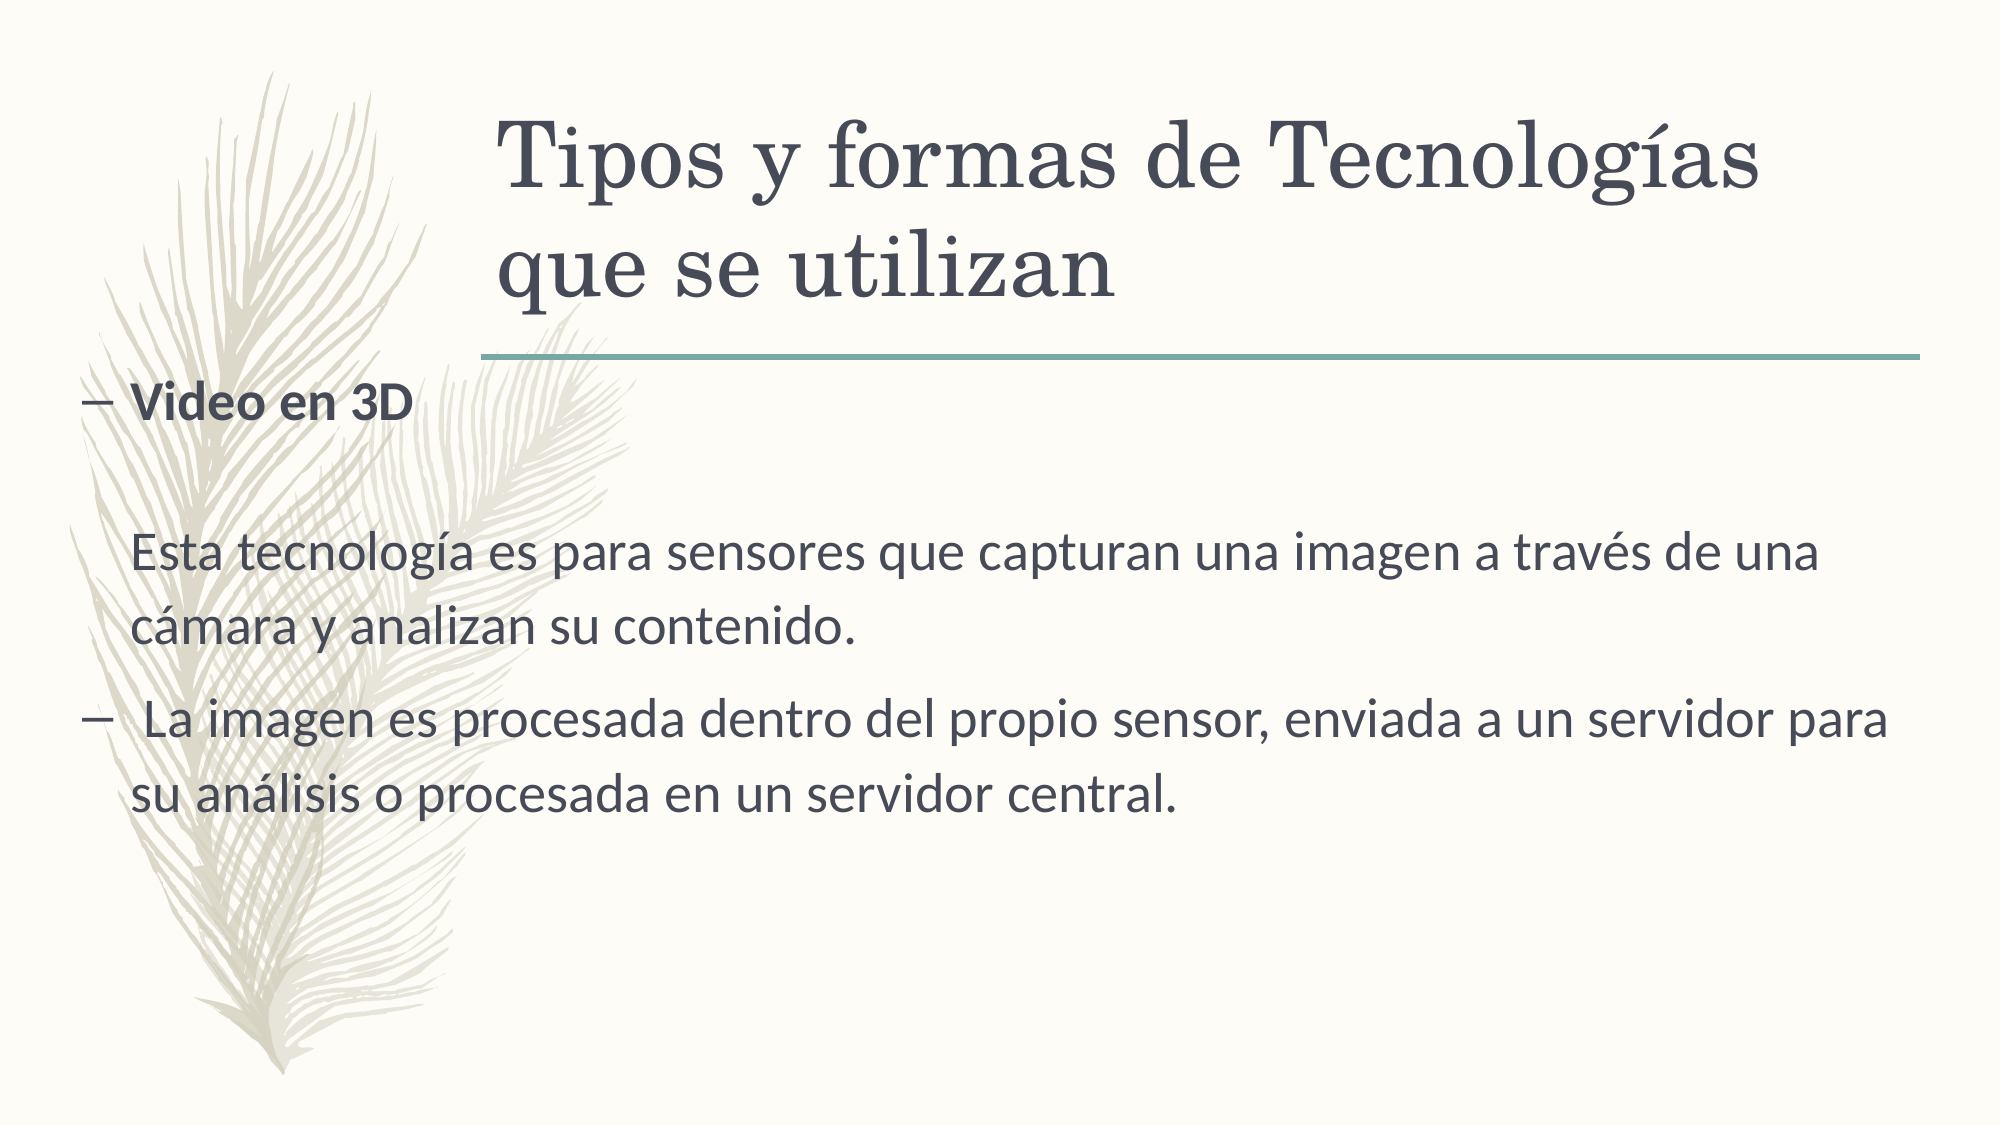

# Tipos y formas de Tecnologías que se utilizan
Video en 3D
Esta tecnología es para sensores que capturan una imagen a través de una cámara y analizan su contenido.
 La imagen es procesada dentro del propio sensor, enviada a un servidor para su análisis o procesada en un servidor central.